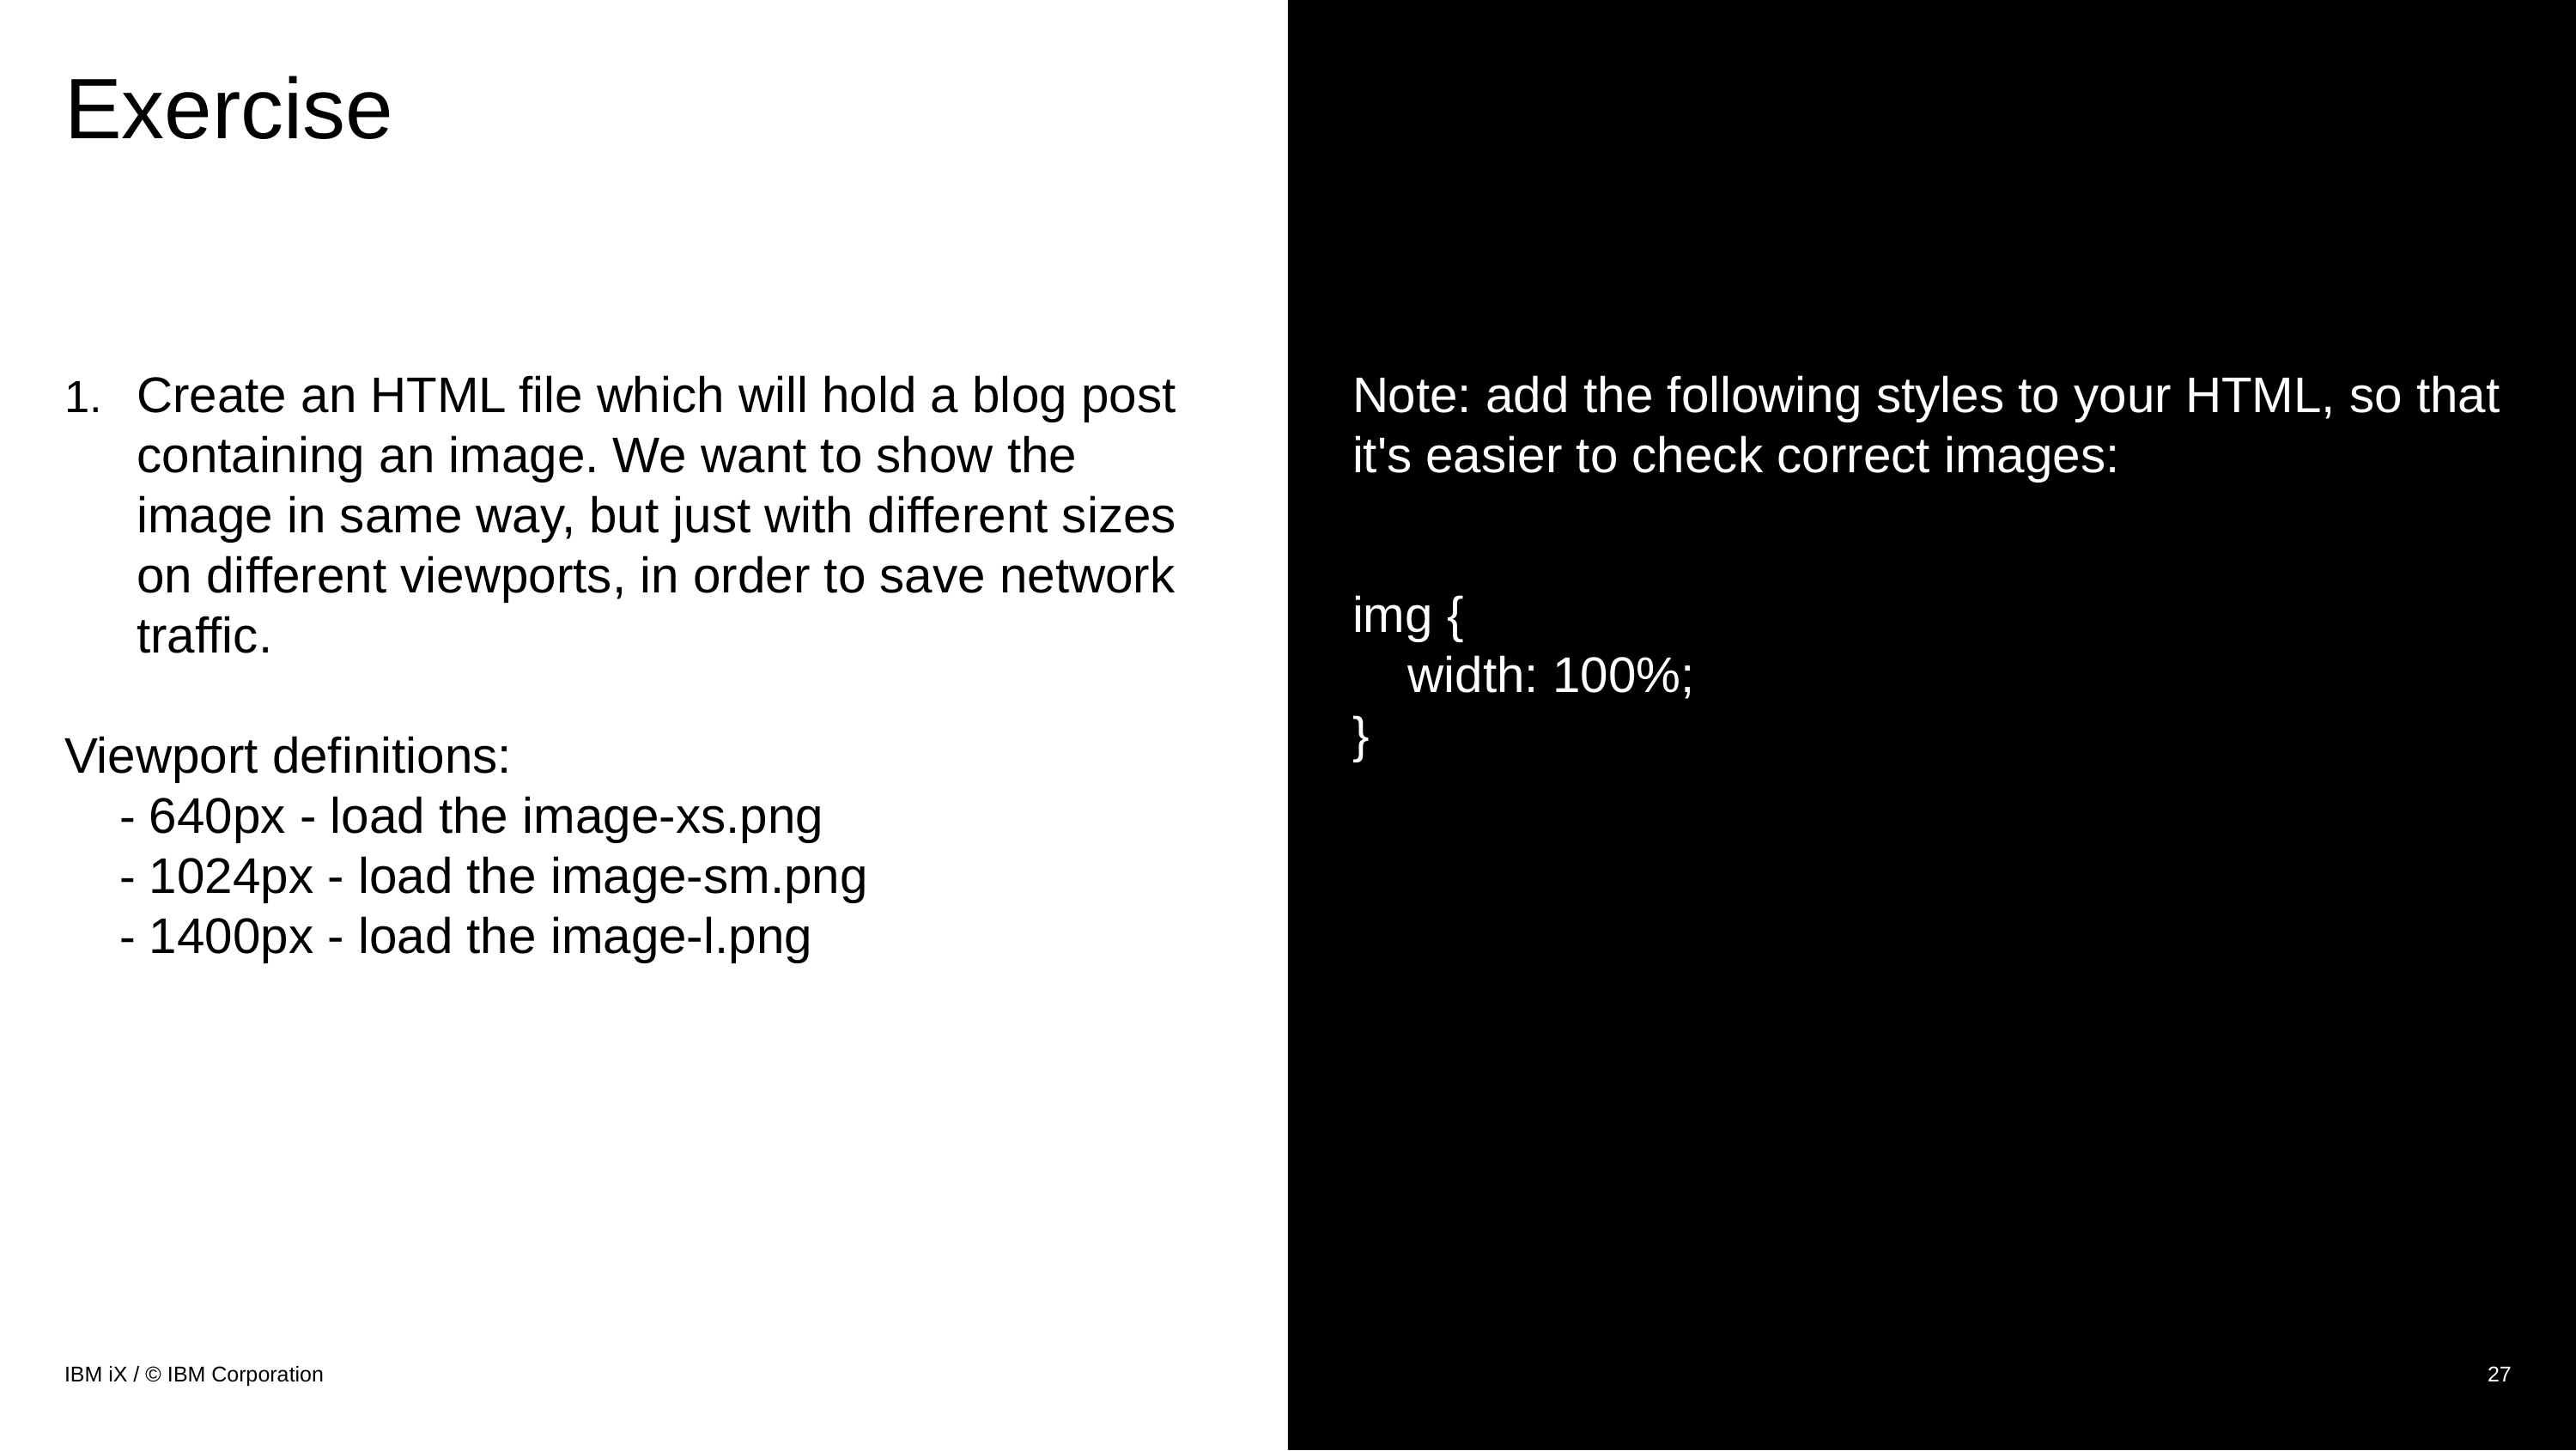

# Exercise
Note: add the following styles to your HTML, so that it's easier to check correct images:
img {
    width: 100%;
}
Create an HTML file which will hold a blog post containing an image. We want to show the image in same way, but just with different sizes on different viewports, in order to save network traffic.

Viewport definitions:
    - 640px - load the image-xs.png
    - 1024px - load the image-sm.png
    - 1400px - load the image-l.png
IBM iX / © IBM Corporation
27